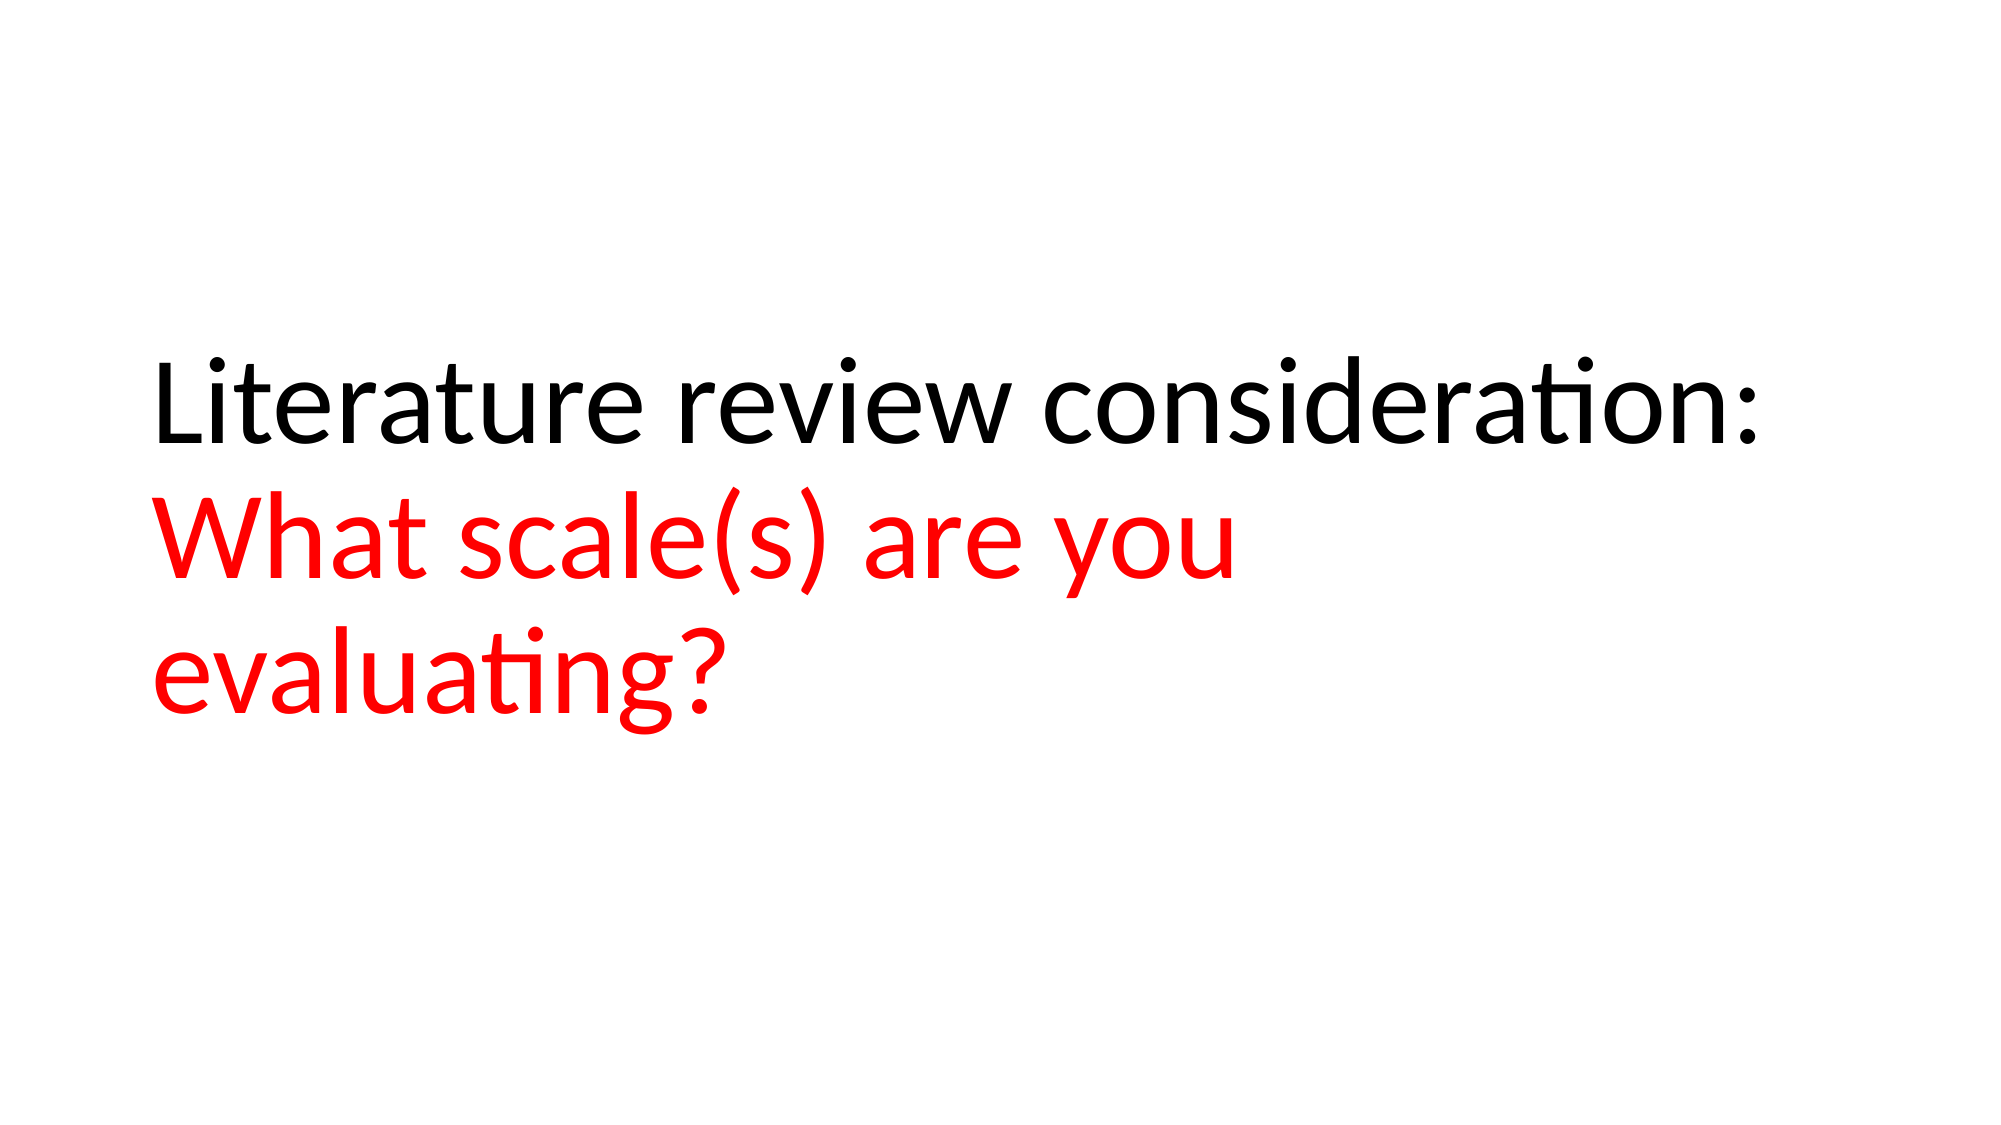

# Literature review consideration: What scale(s) are you evaluating?